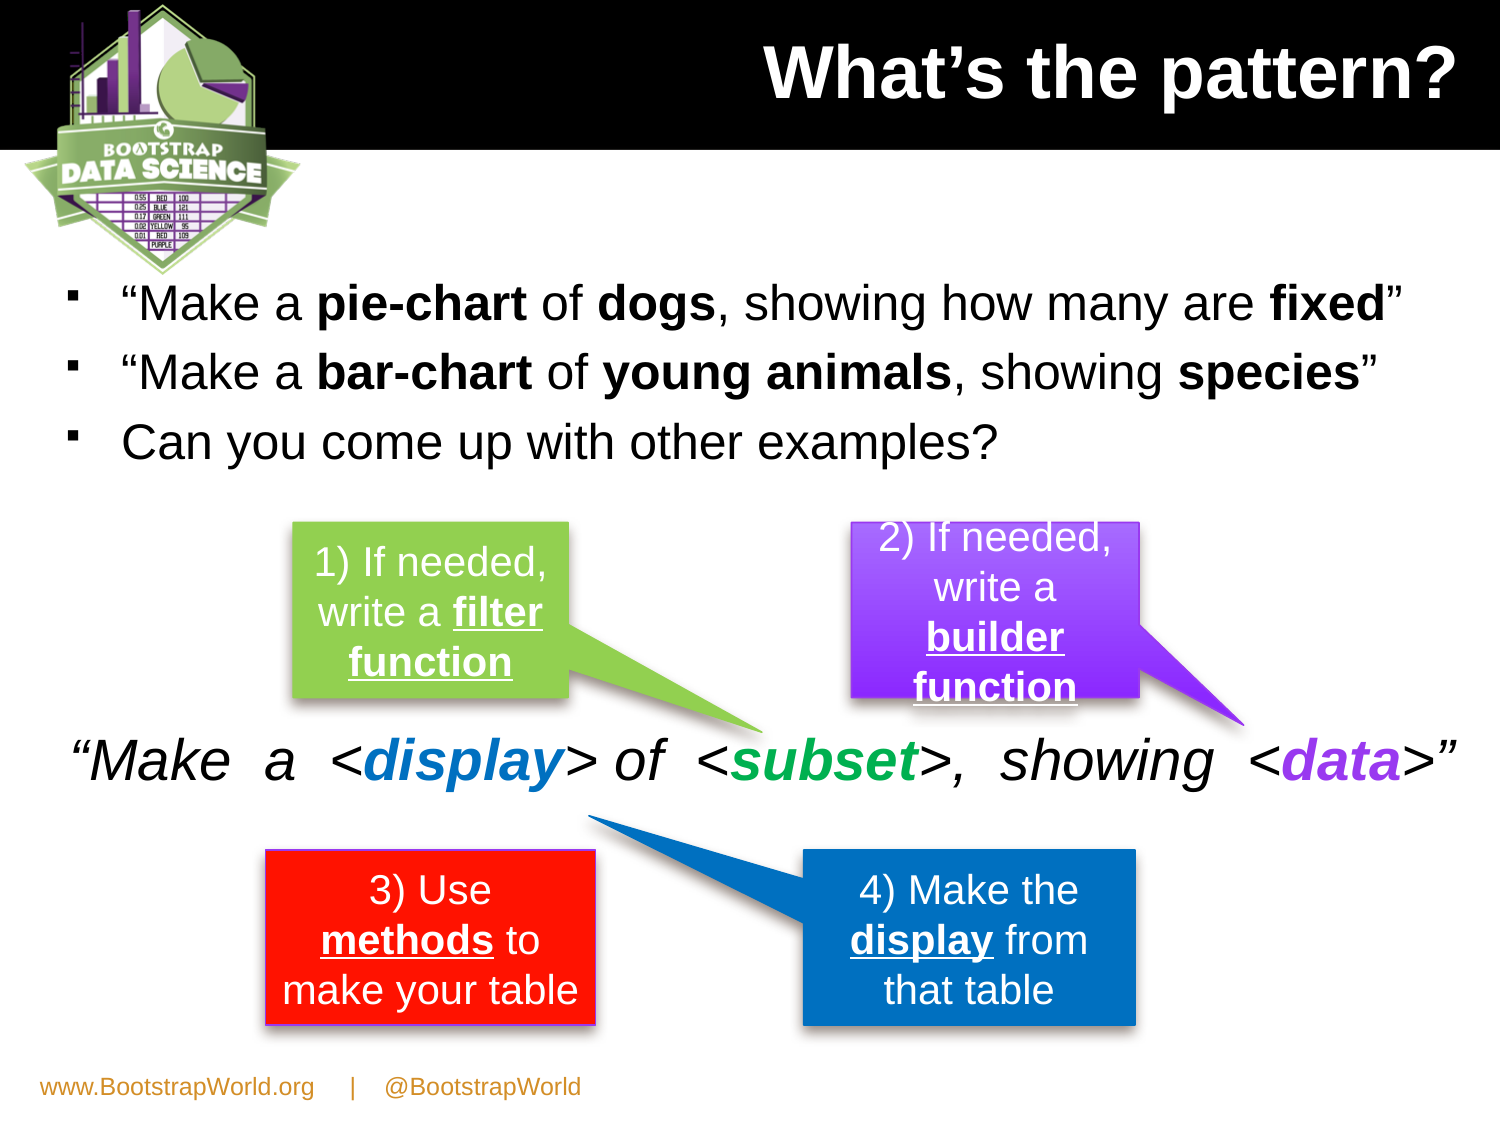

# What’s the pattern?
“Make a pie-chart of dogs, showing how many are fixed”
“Make a bar-chart of young animals, showing species”
Can you come up with other examples?

“Make  a  <display> of  <subset>,  showing  <data>”
1) If needed, write a filter function
2) If needed, write a builder function
3) Use methods to make your table
4) Make the display from that table
www.BootstrapWorld.org     |    @BootstrapWorld